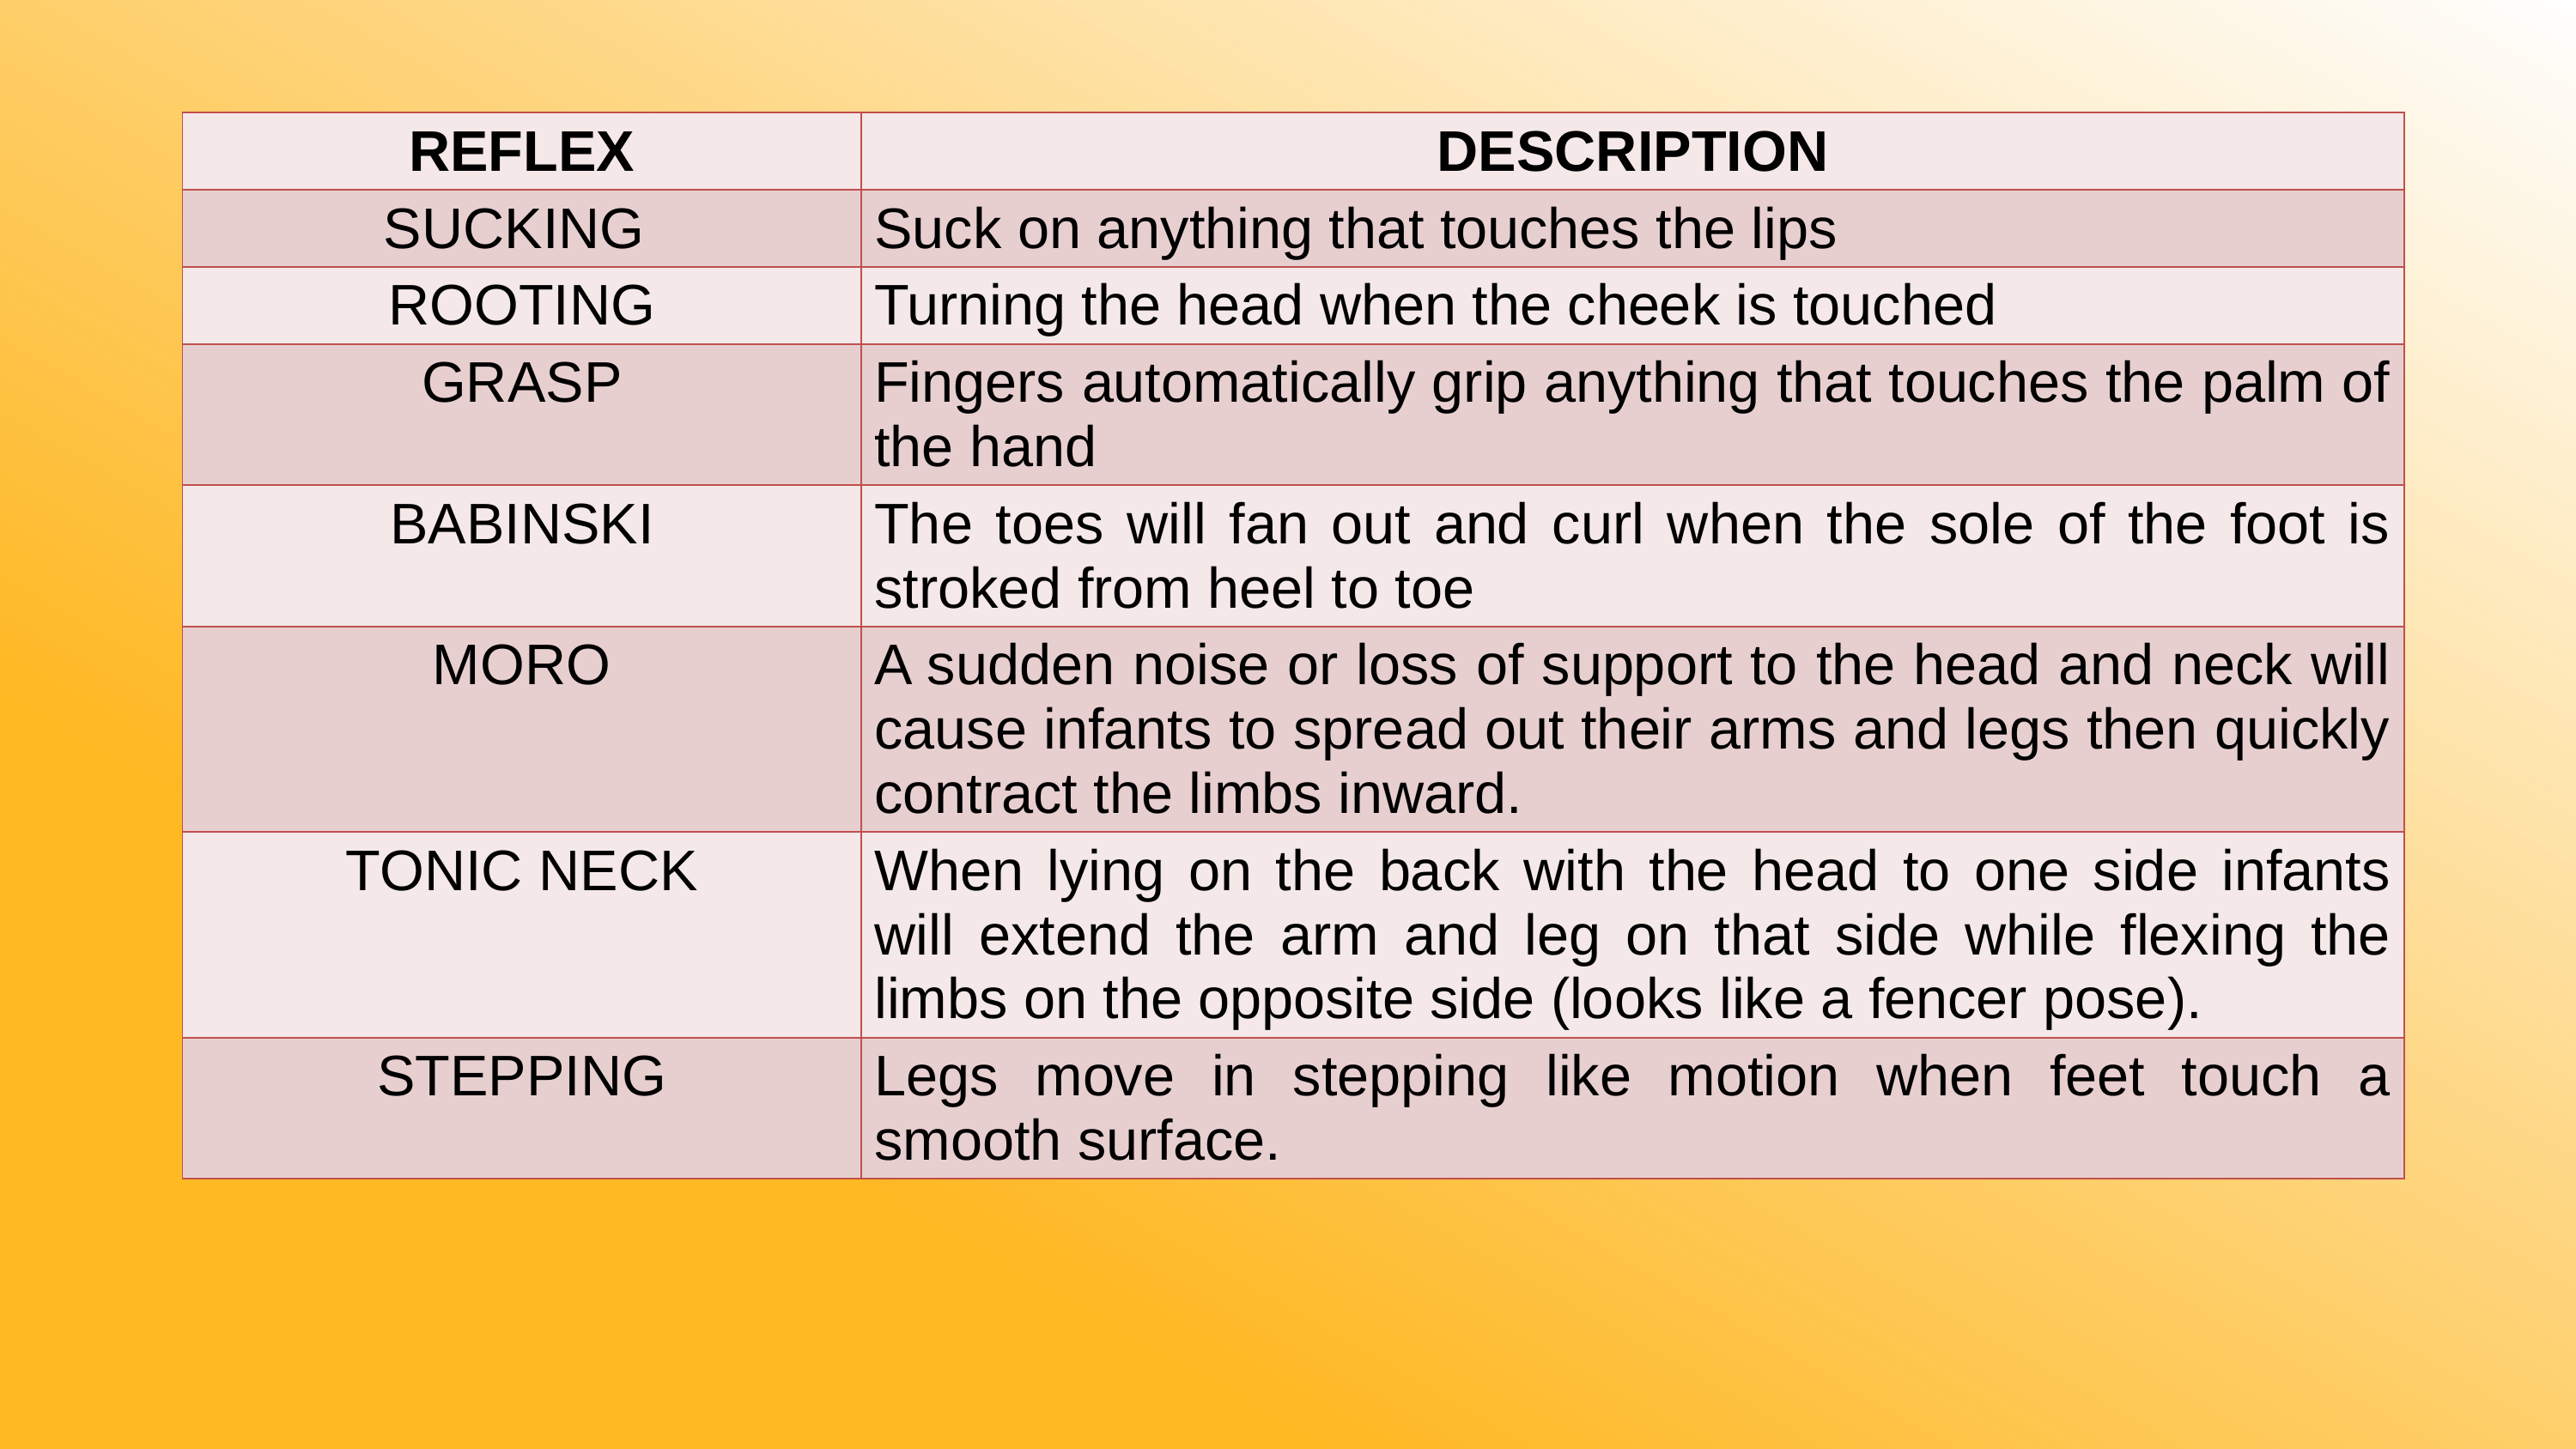

| REFLEX | DESCRIPTION |
| --- | --- |
| SUCKING | Suck on anything that touches the lips |
| ROOTING | Turning the head when the cheek is touched |
| GRASP | Fingers automatically grip anything that touches the palm of the hand |
| BABINSKI | The toes will fan out and curl when the sole of the foot is stroked from heel to toe |
| MORO | A sudden noise or loss of support to the head and neck will cause infants to spread out their arms and legs then quickly contract the limbs inward. |
| TONIC NECK | When lying on the back with the head to one side infants will extend the arm and leg on that side while flexing the limbs on the opposite side (looks like a fencer pose). |
| STEPPING | Legs move in stepping like motion when feet touch a smooth surface. |